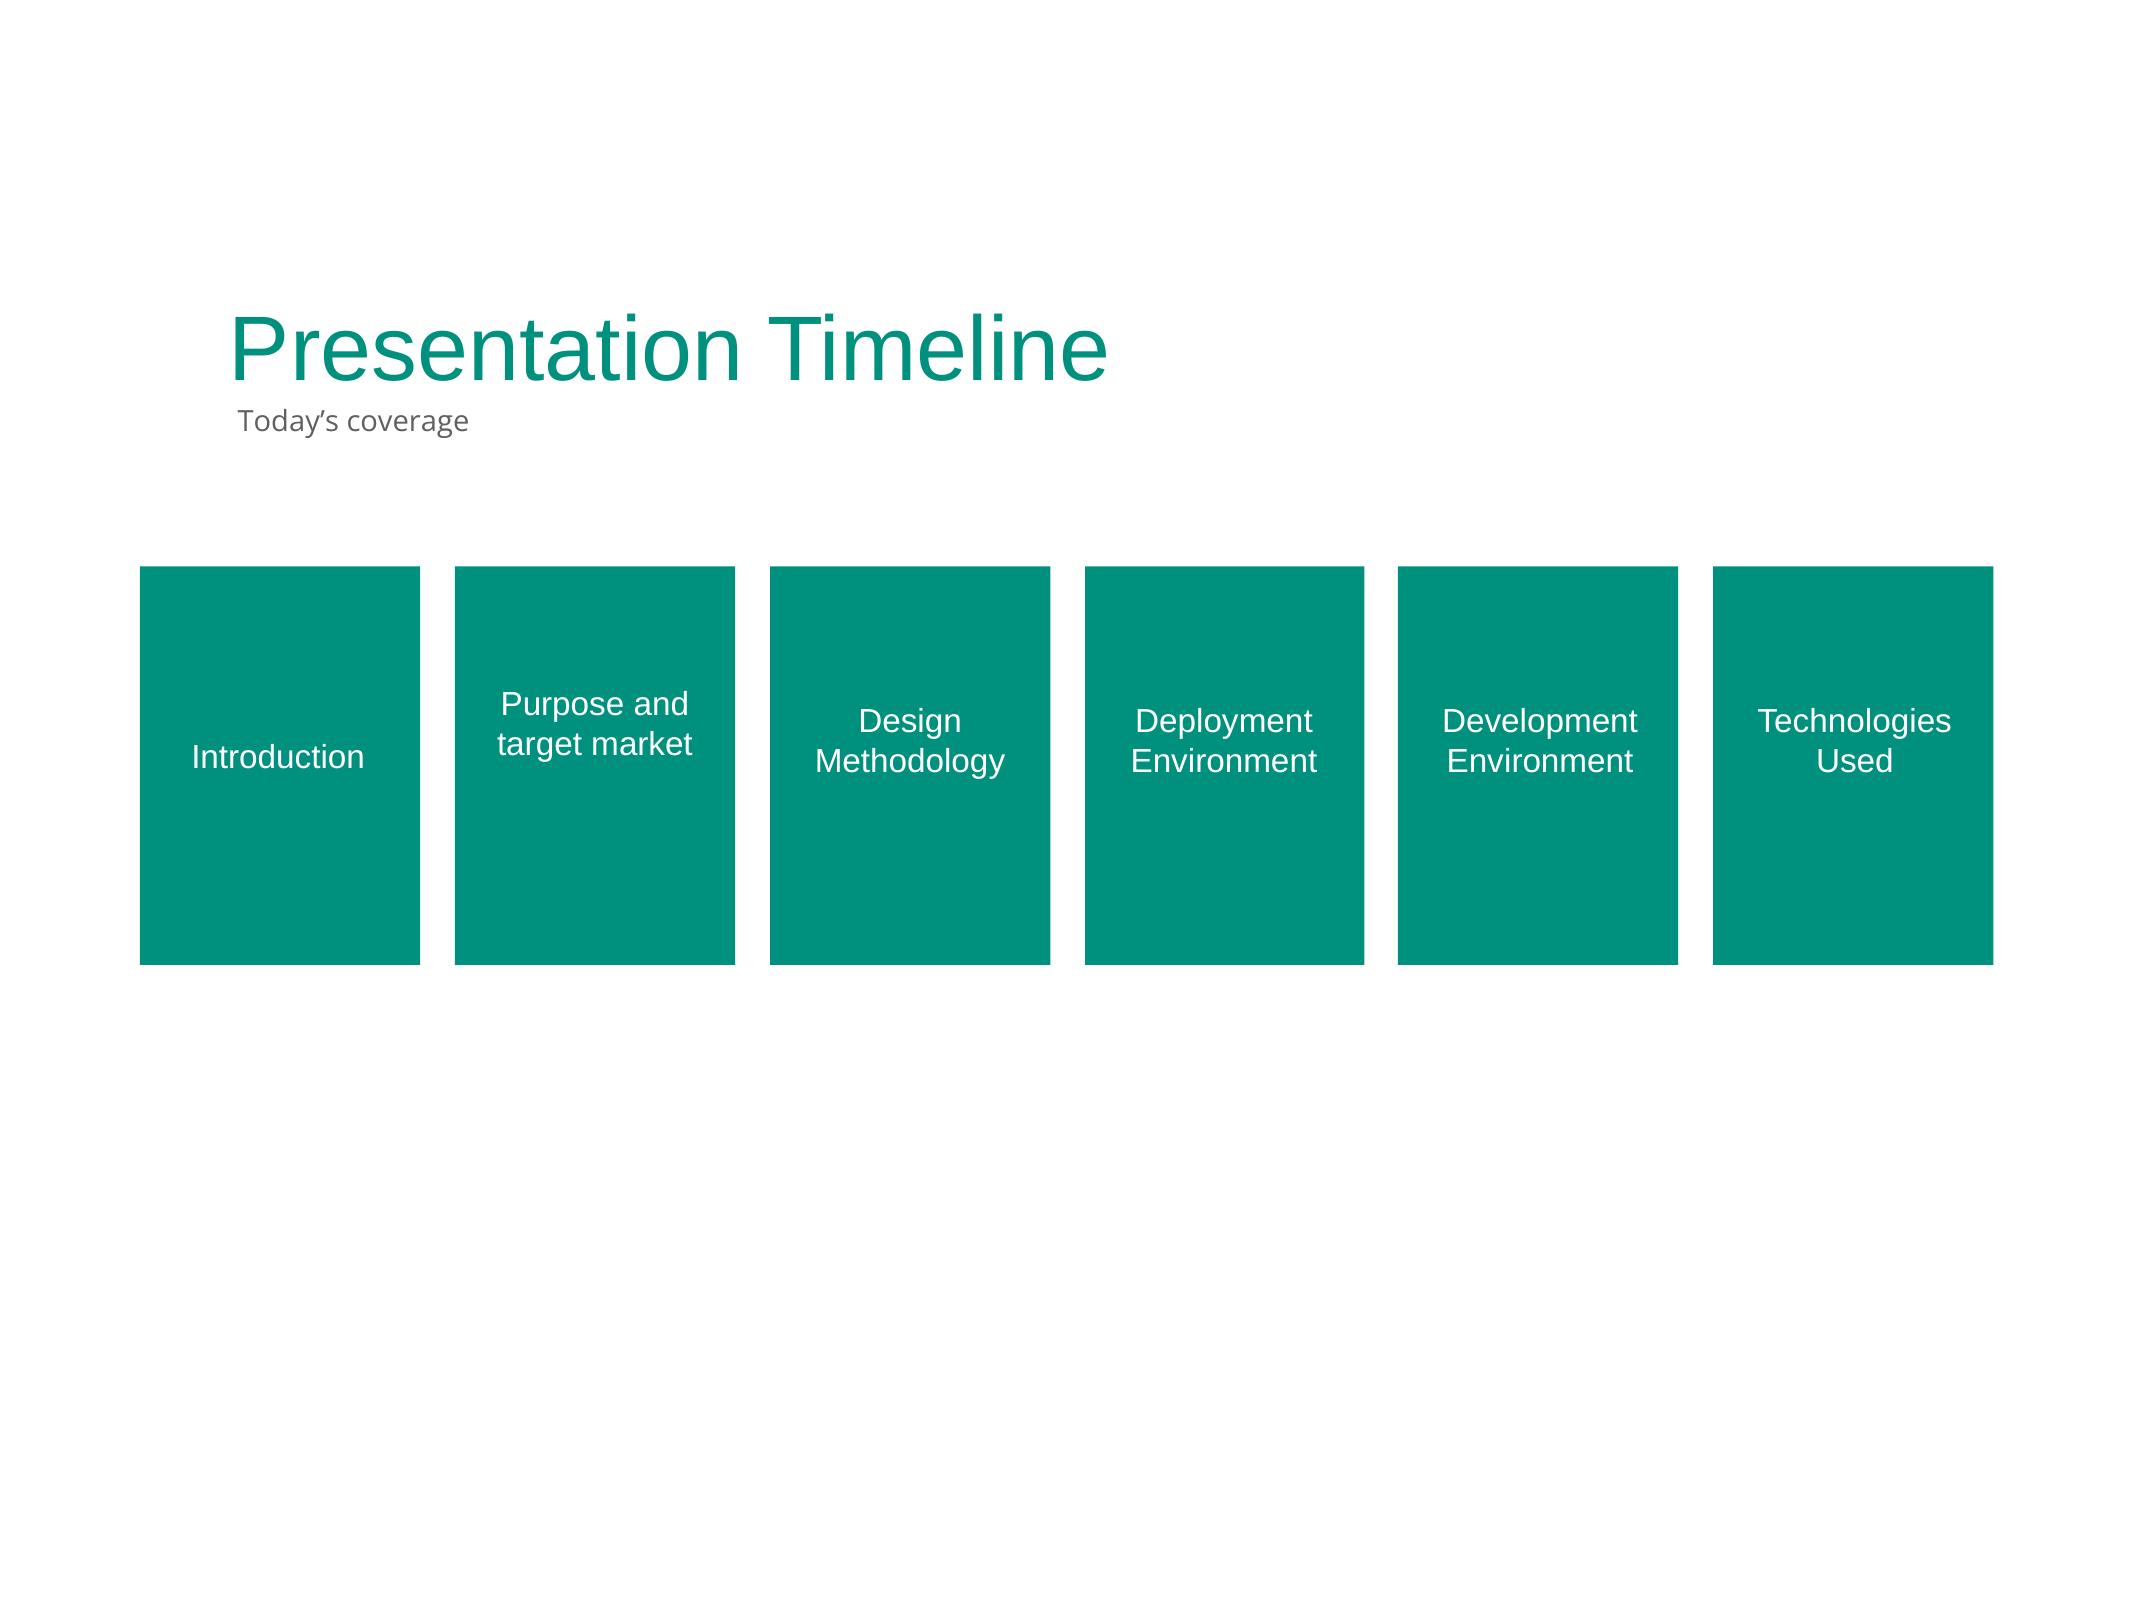

Presentation Timeline
Today’s coverage

Purpose and target market
Design Methodology
Deployment Environment
Development Environment
Technologies Used
Introduction